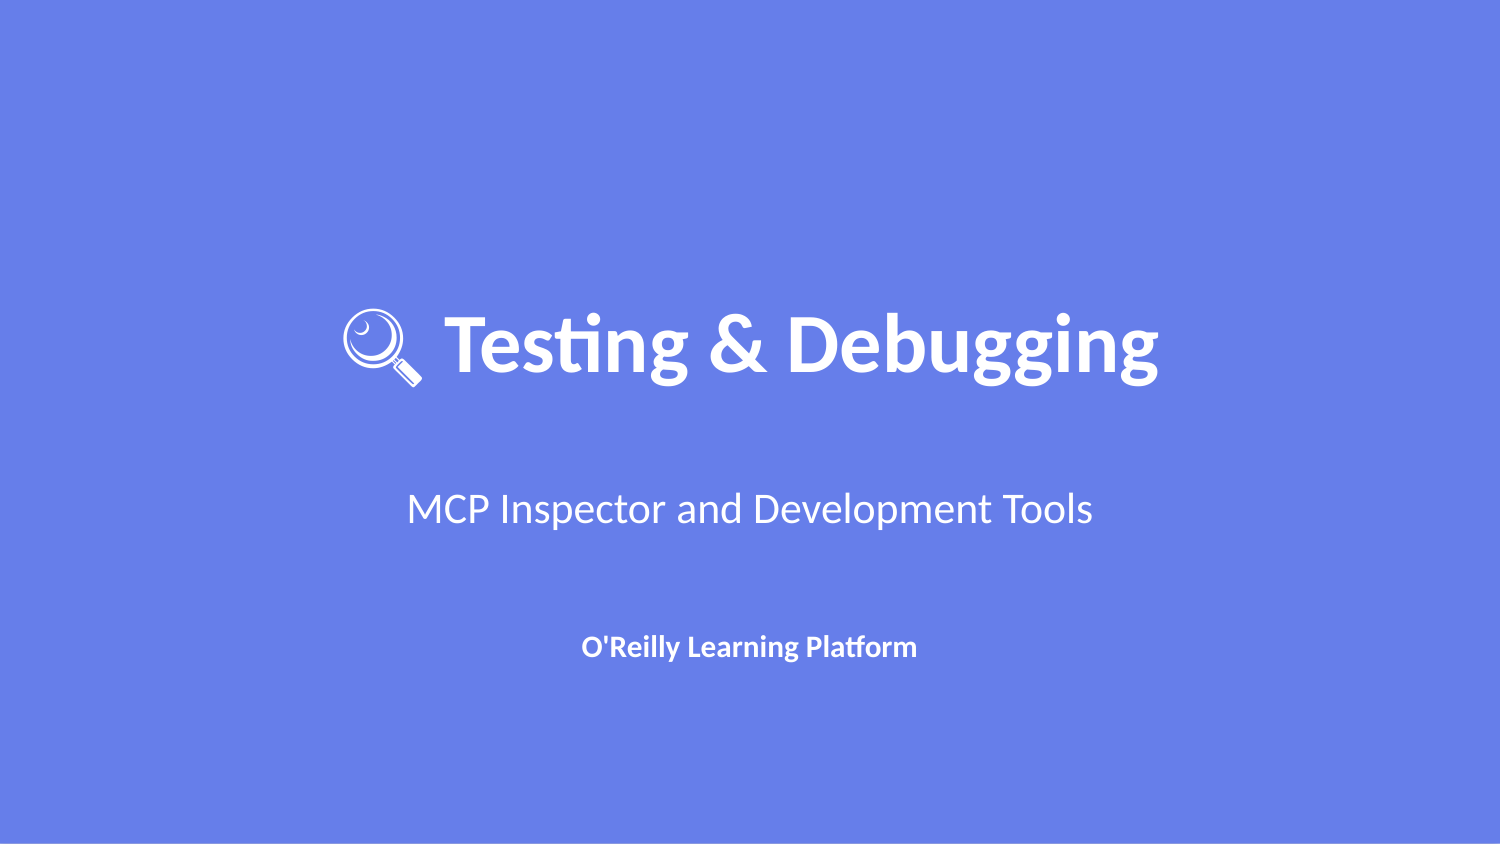

🔍 Testing & Debugging
MCP Inspector and Development Tools
O'Reilly Learning Platform